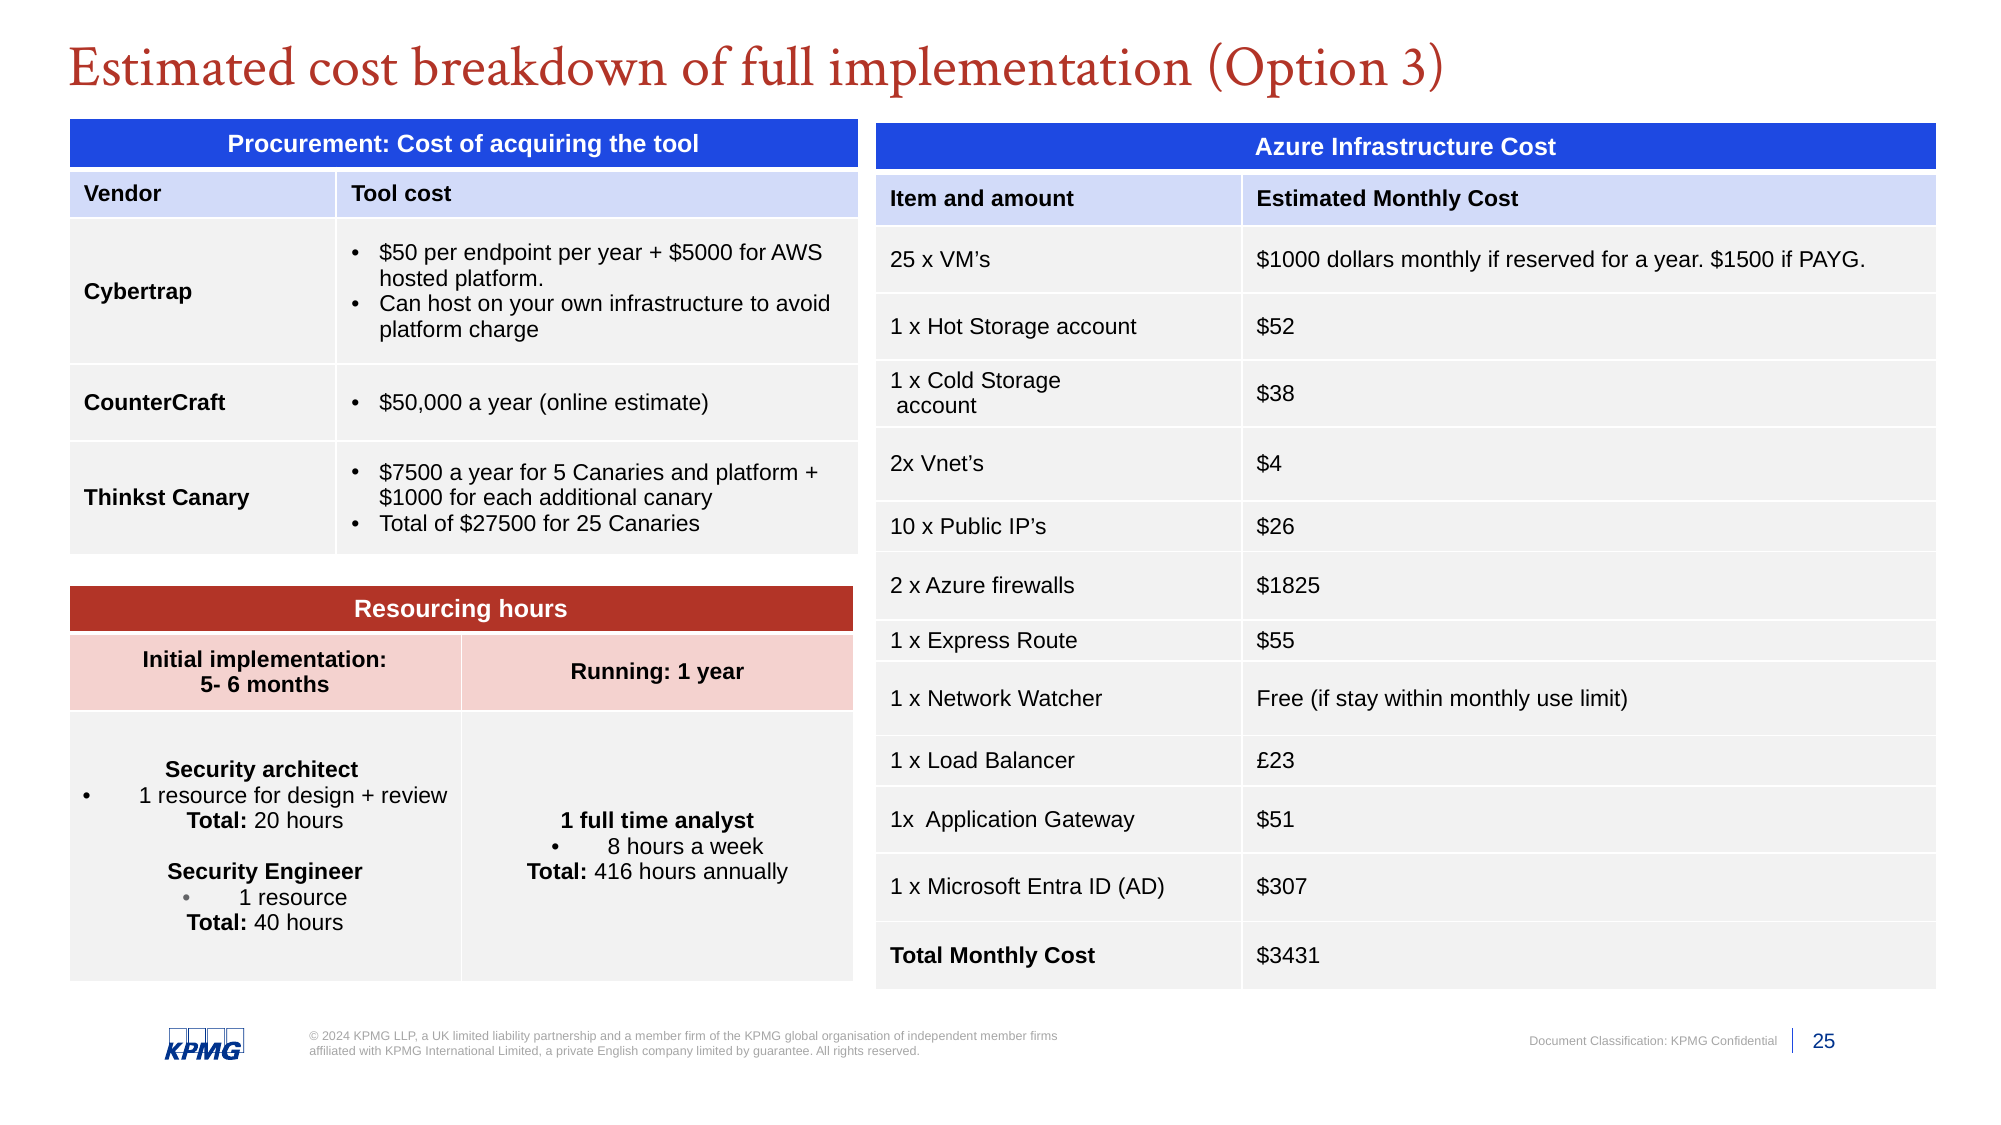

# Estimated cost breakdown of full implementation (Option 3)
| Procurement: Cost of acquiring the tool |  |
| --- | --- |
| Vendor | Tool cost |
| Cybertrap | $50 per endpoint per year + $5000 for AWS hosted platform.  Can host on your own infrastructure to avoid platform charge |
| CounterCraft | $50,000 a year (online estimate) |
| Thinkst Canary | $7500 a year for 5 Canaries and platform + $1000 for each additional canary Total of $27500 for 25 Canaries |
| Azure Infrastructure Cost |  |
| --- | --- |
| Item and amount | Estimated Monthly Cost |
| 25 x VM’s | $1000 dollars monthly if reserved for a year. $1500 if PAYG. |
| 1 x Hot Storage account | $52 |
| 1 x Cold Storage  account | $38 |
| 2x Vnet’s | $4 |
| 10 x Public IP’s | $26 |
| 2 x Azure firewalls | $1825 |
| 1 x Express Route | $55 |
| 1 x Network Watcher | Free (if stay within monthly use limit) |
| 1 x Load Balancer | £23 |
| 1x  Application Gateway | $51 |
| 1 x Microsoft Entra ID (AD) | $307 |
| Total Monthly Cost | $3431 |
| Resourcing hours |  |
| --- | --- |
| Initial implementation: 5- 6 months | Running: 1 year |
| Security architect  1 resource for design + review Total: 20 hours Security Engineer 1 resource Total: 40 hours | 1 full time analyst 8 hours a week Total: 416 hours annually |